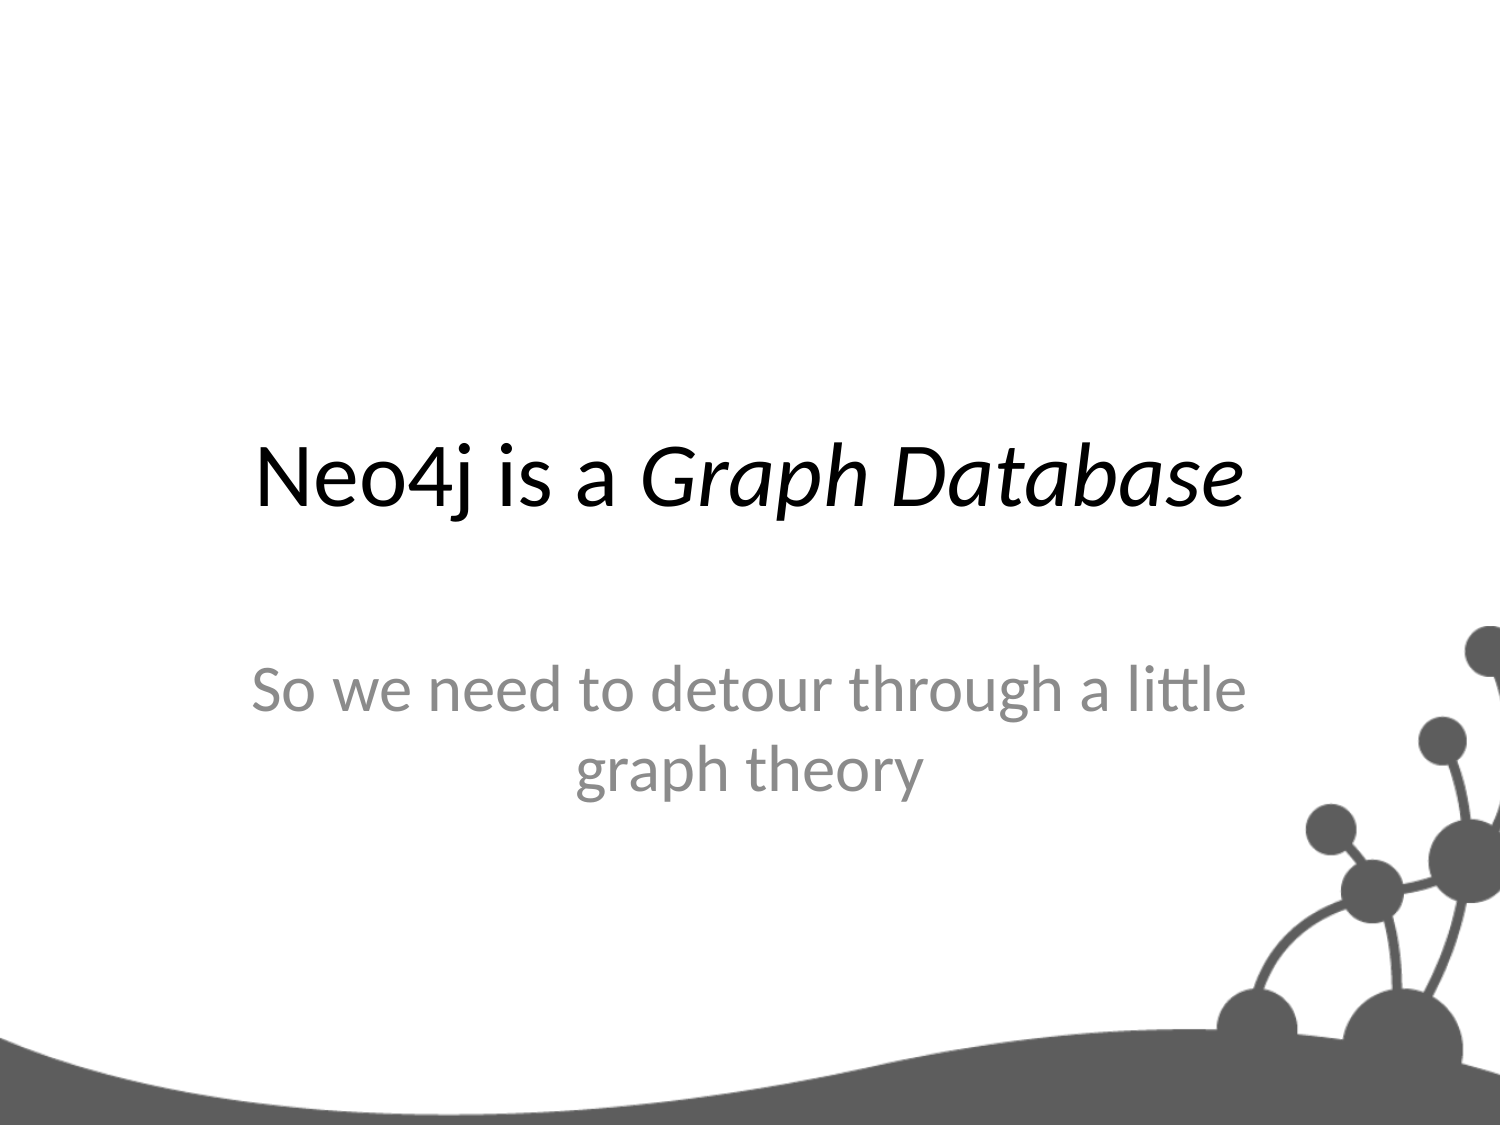

# Neo4j is a Graph Database
So we need to detour through a little graph theory